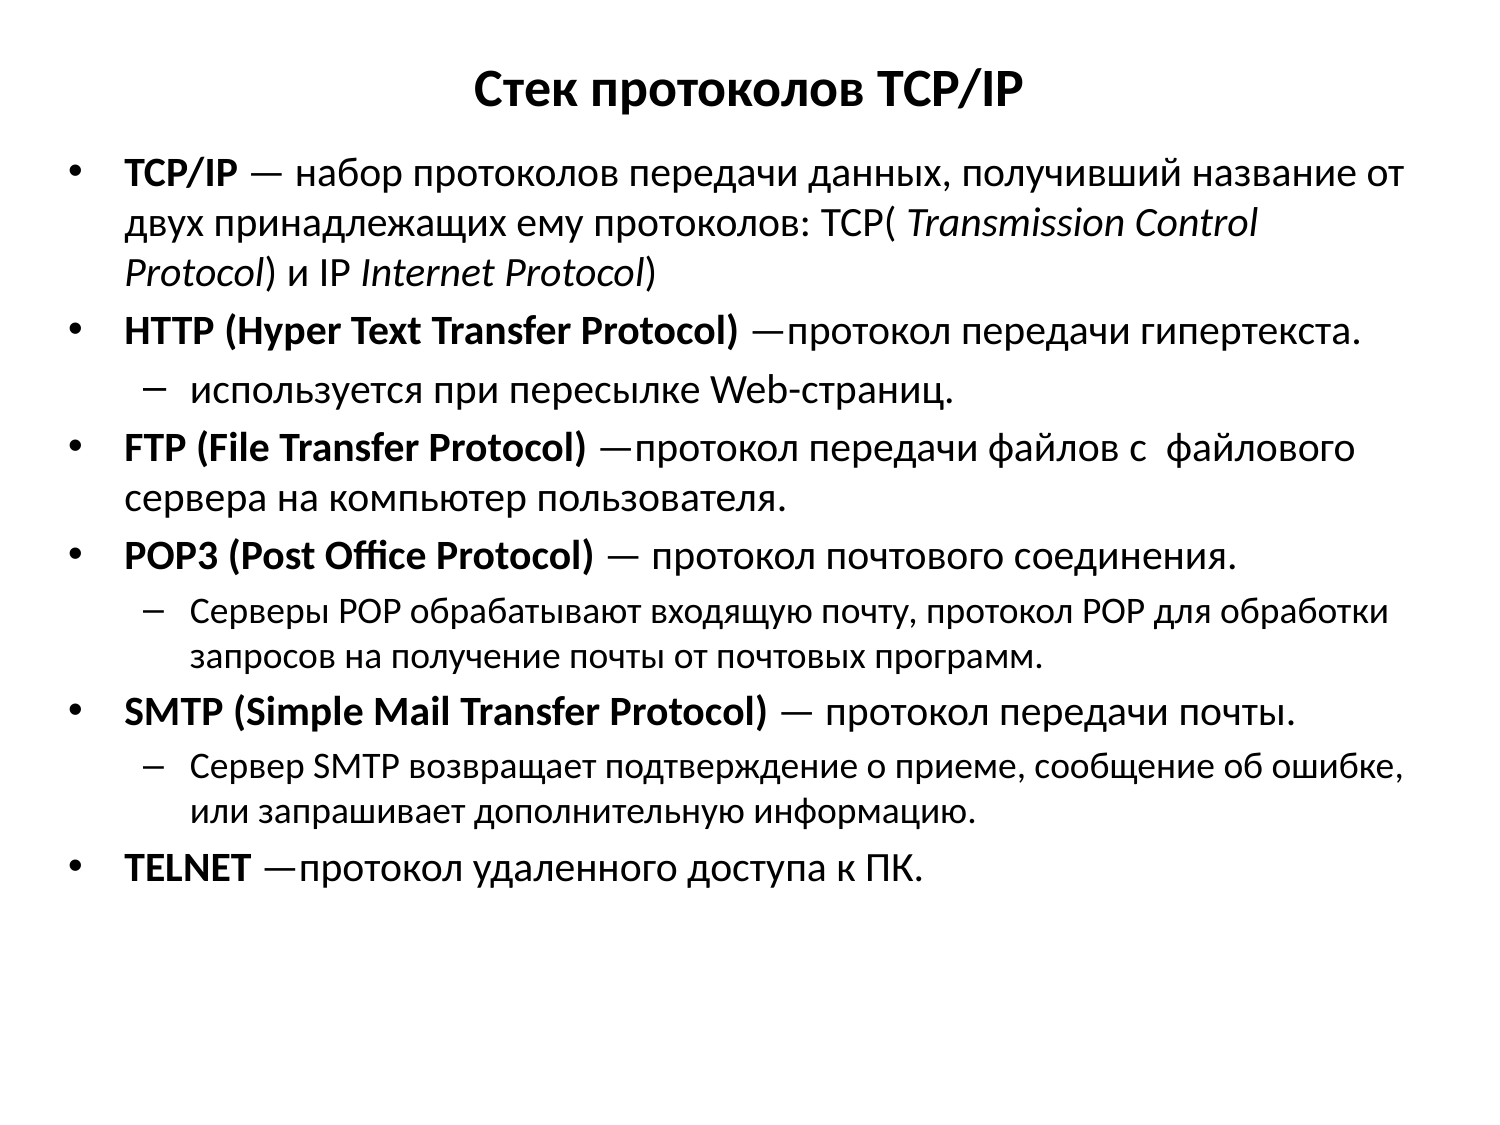

# Стек протоколов TCP/IP
TCP/IP — набор протоколов передачи данных, получивший название от двух принадлежащих ему протоколов: TCP( Transmission Control Protocol) и IP Internet Protocol)
HTTP (Hyper Text Transfer Protocol) —протокол передачи гипертекста.
используется при пересылке Web-страниц.
FTP (File Transfer Protocol) —протокол передачи файлов с  файлового сервера на компьютер пользователя.
POP3 (Post Office Protocol) — протокол почтового соединения.
Серверы POP обрабатывают входящую почту, протокол POP для обработки запросов на получение почты от почтовых программ.
SMTP (Simple Mail Transfer Protocol) — протокол передачи почты.
Сервер SMTP возвращает подтверждение о приеме, сообщение об ошибке, или запрашивает дополнительную информацию.
TELNET —протокол удаленного доступа к ПК.